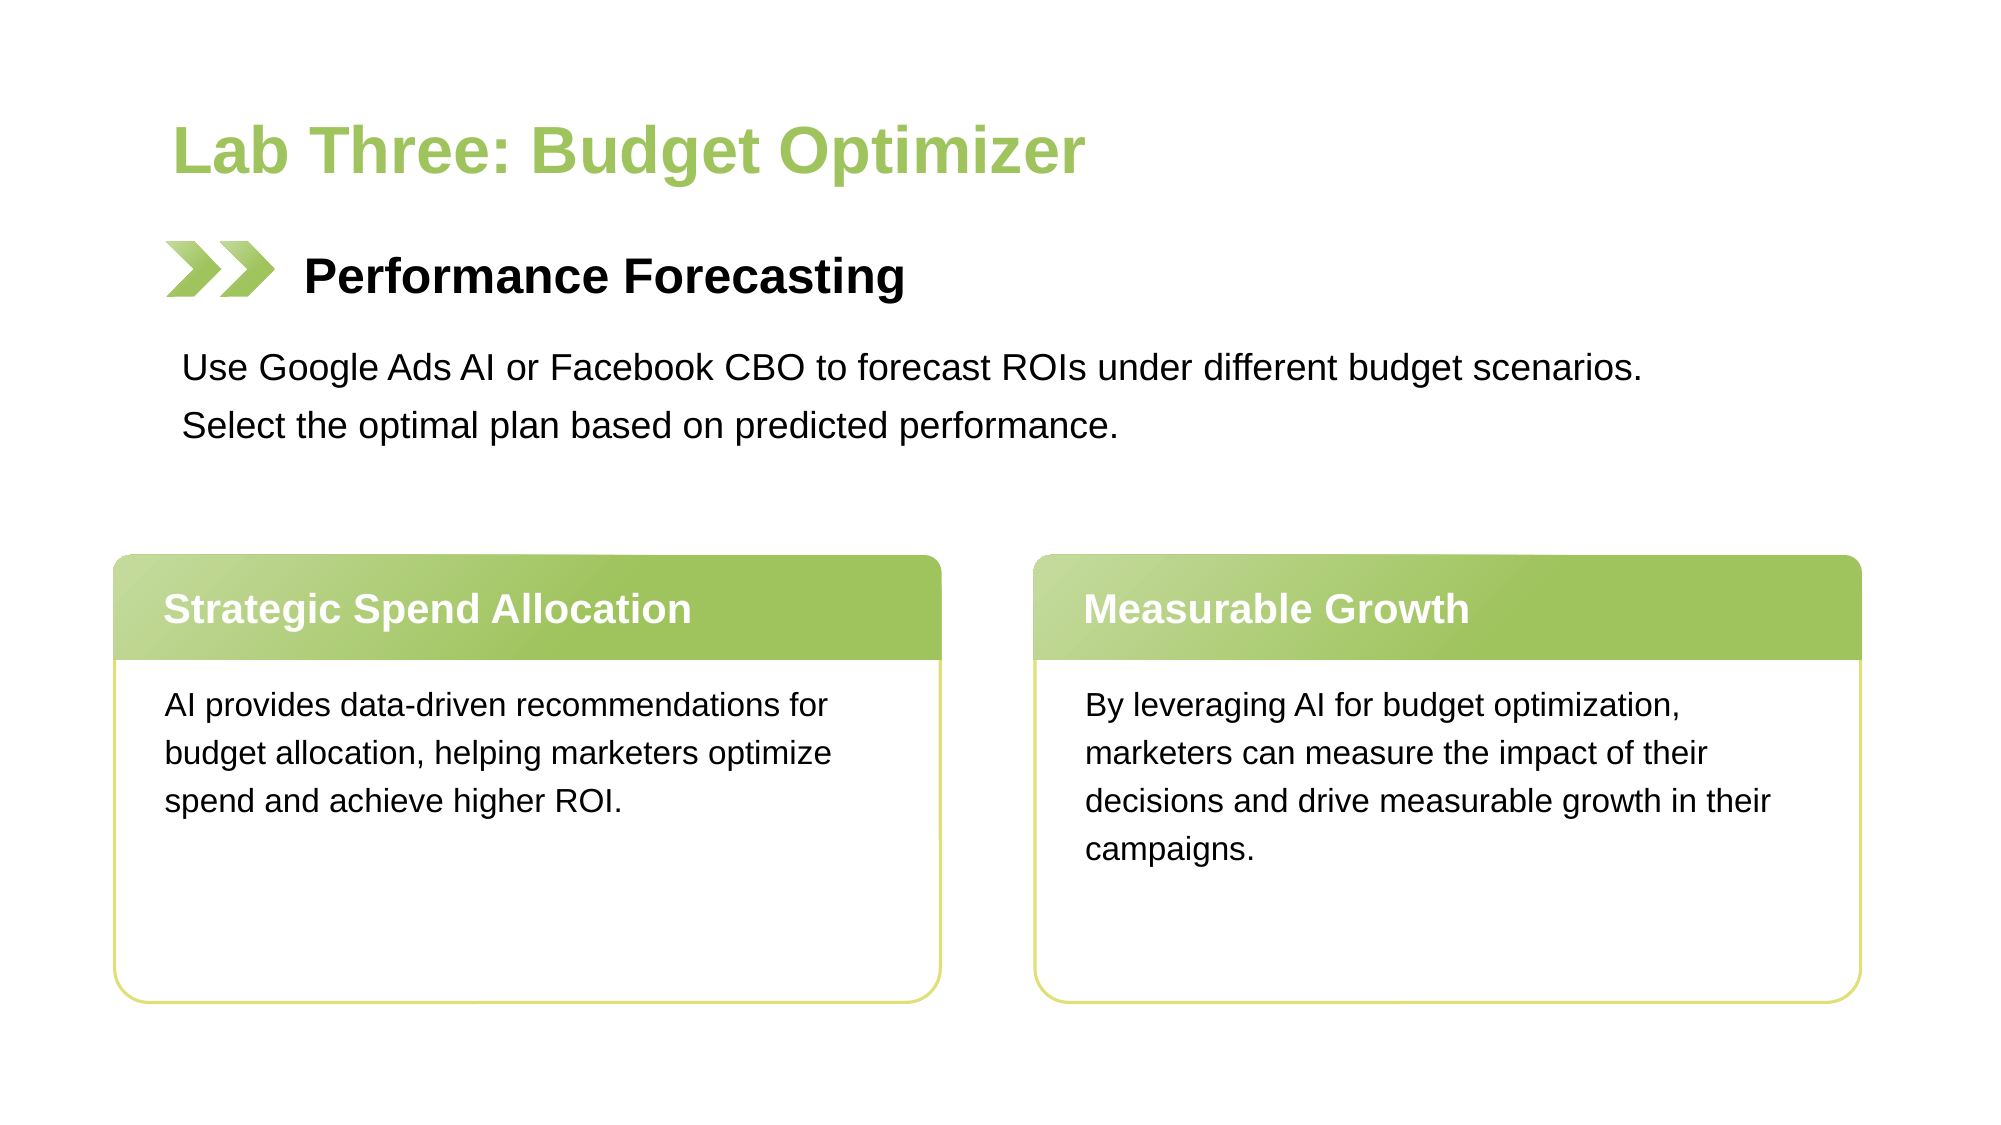

Lab Three: Budget Optimizer
Performance Forecasting

Use Google Ads AI or Facebook CBO to forecast ROIs under different budget scenarios. Select the optimal plan based on predicted performance.

Strategic Spend Allocation
Measurable Growth
AI provides data-driven recommendations for budget allocation, helping marketers optimize spend and achieve higher ROI.
By leveraging AI for budget optimization, marketers can measure the impact of their decisions and drive measurable growth in their campaigns.